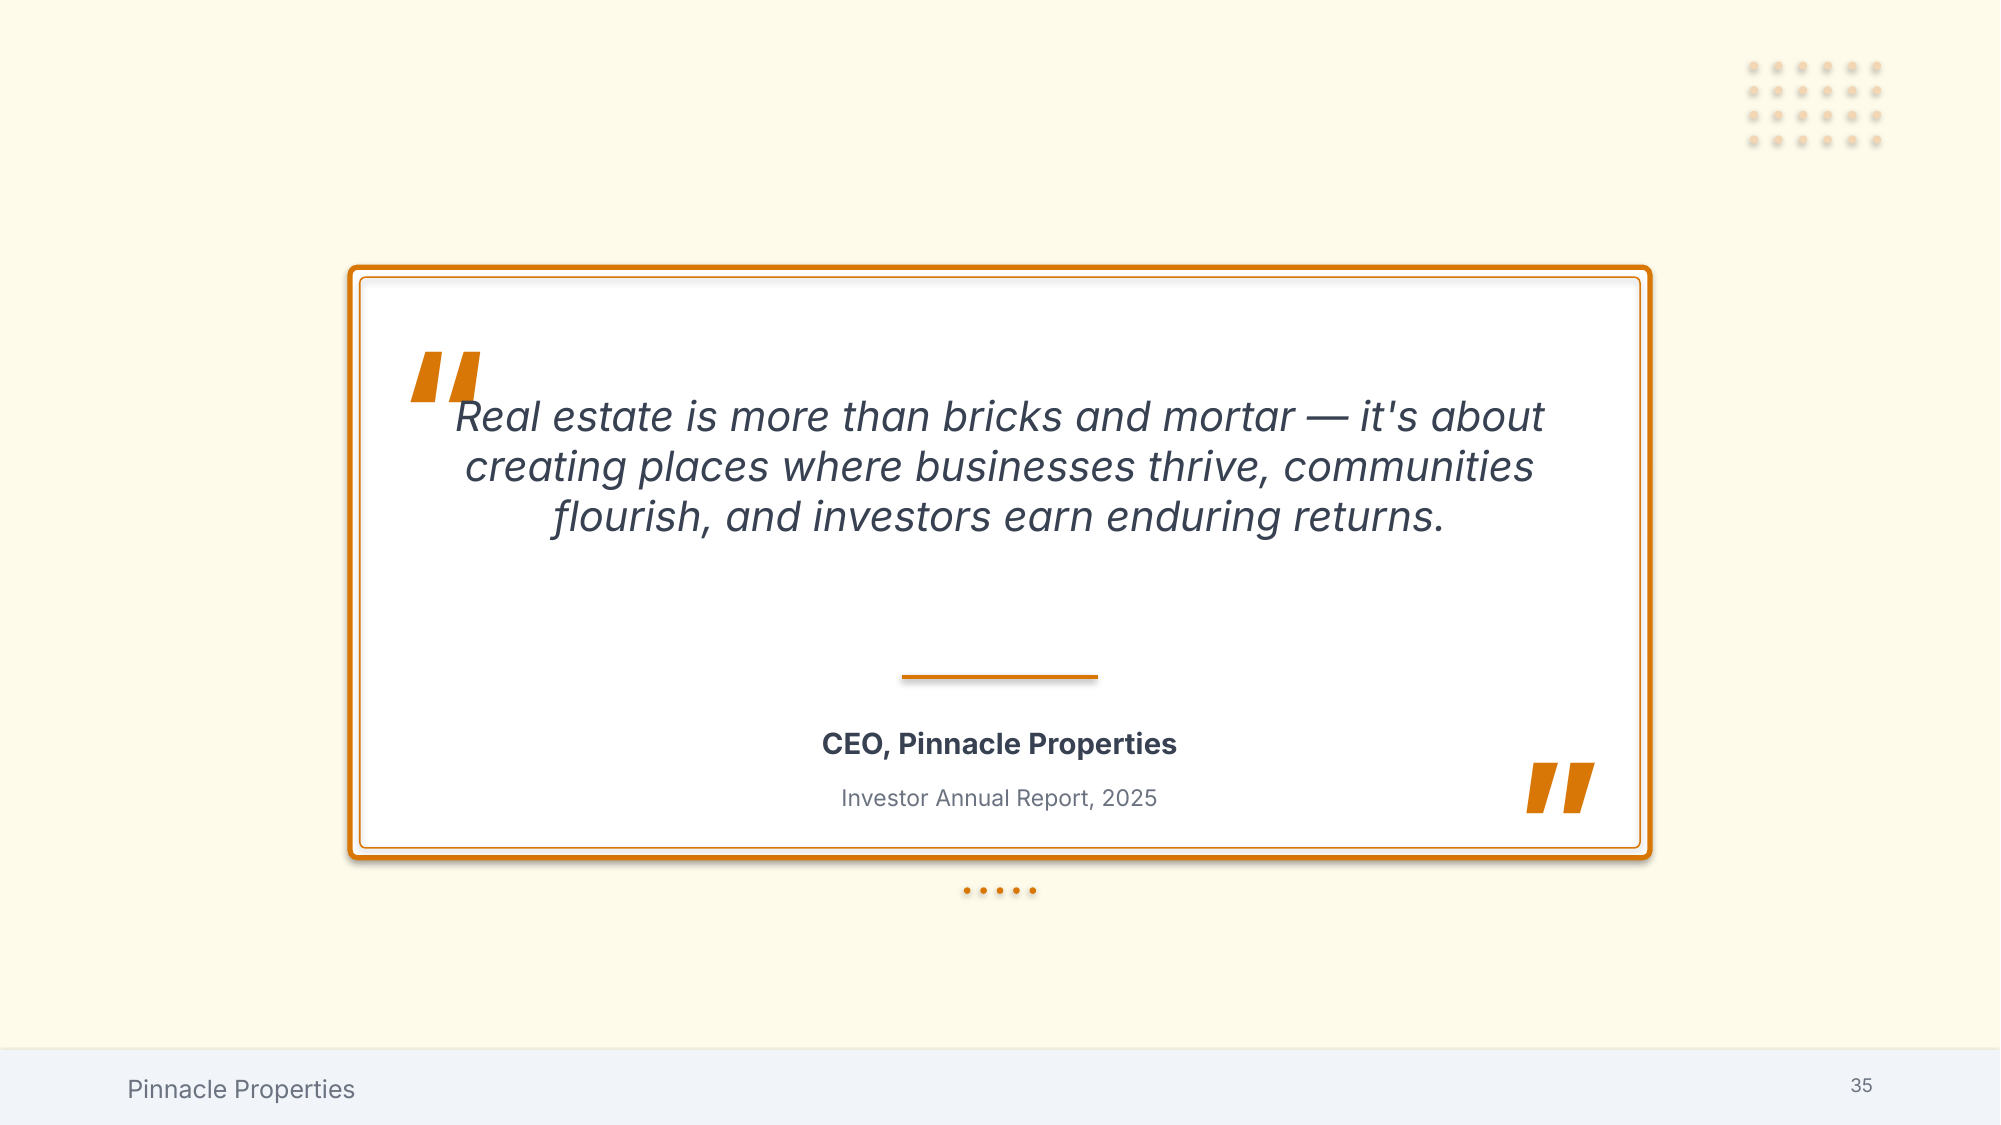

“
Real estate is more than bricks and mortar — it's about creating places where businesses thrive, communities flourish, and investors earn enduring returns.
”
CEO, Pinnacle Properties
Investor Annual Report, 2025

Pinnacle Properties
35